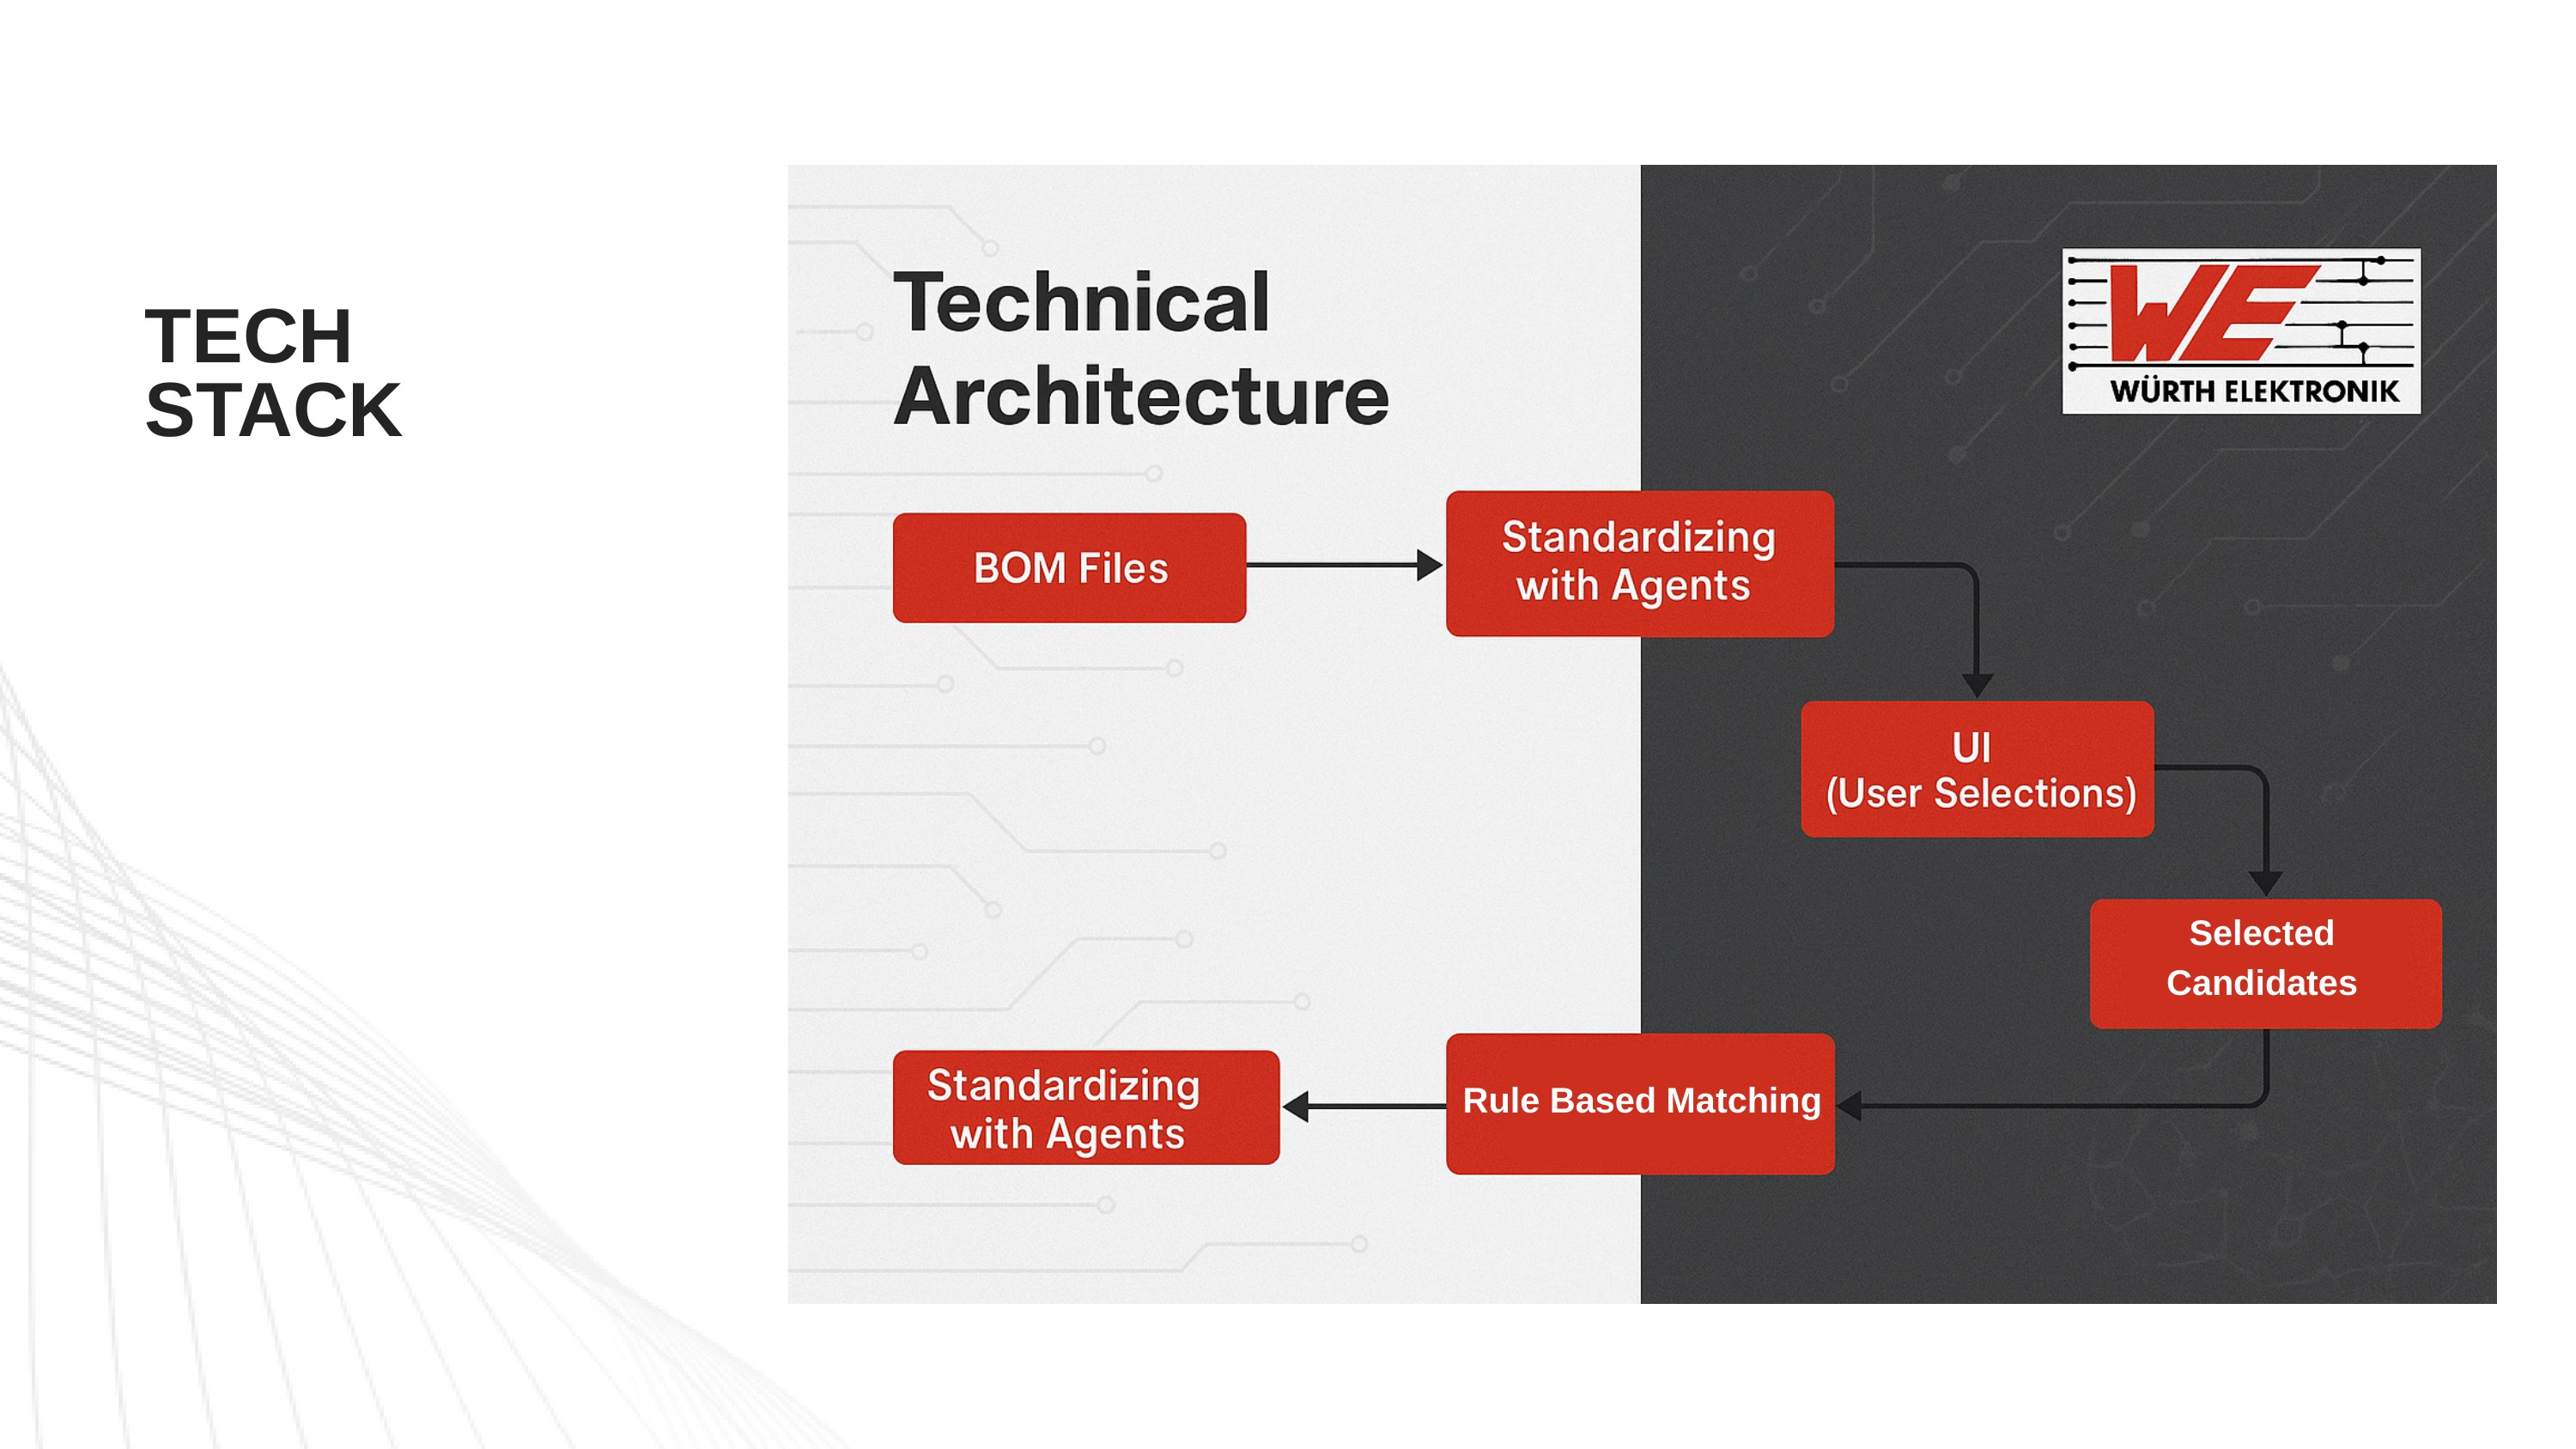

TECH
STACK
Selected
Candidates

Rule Based Matching